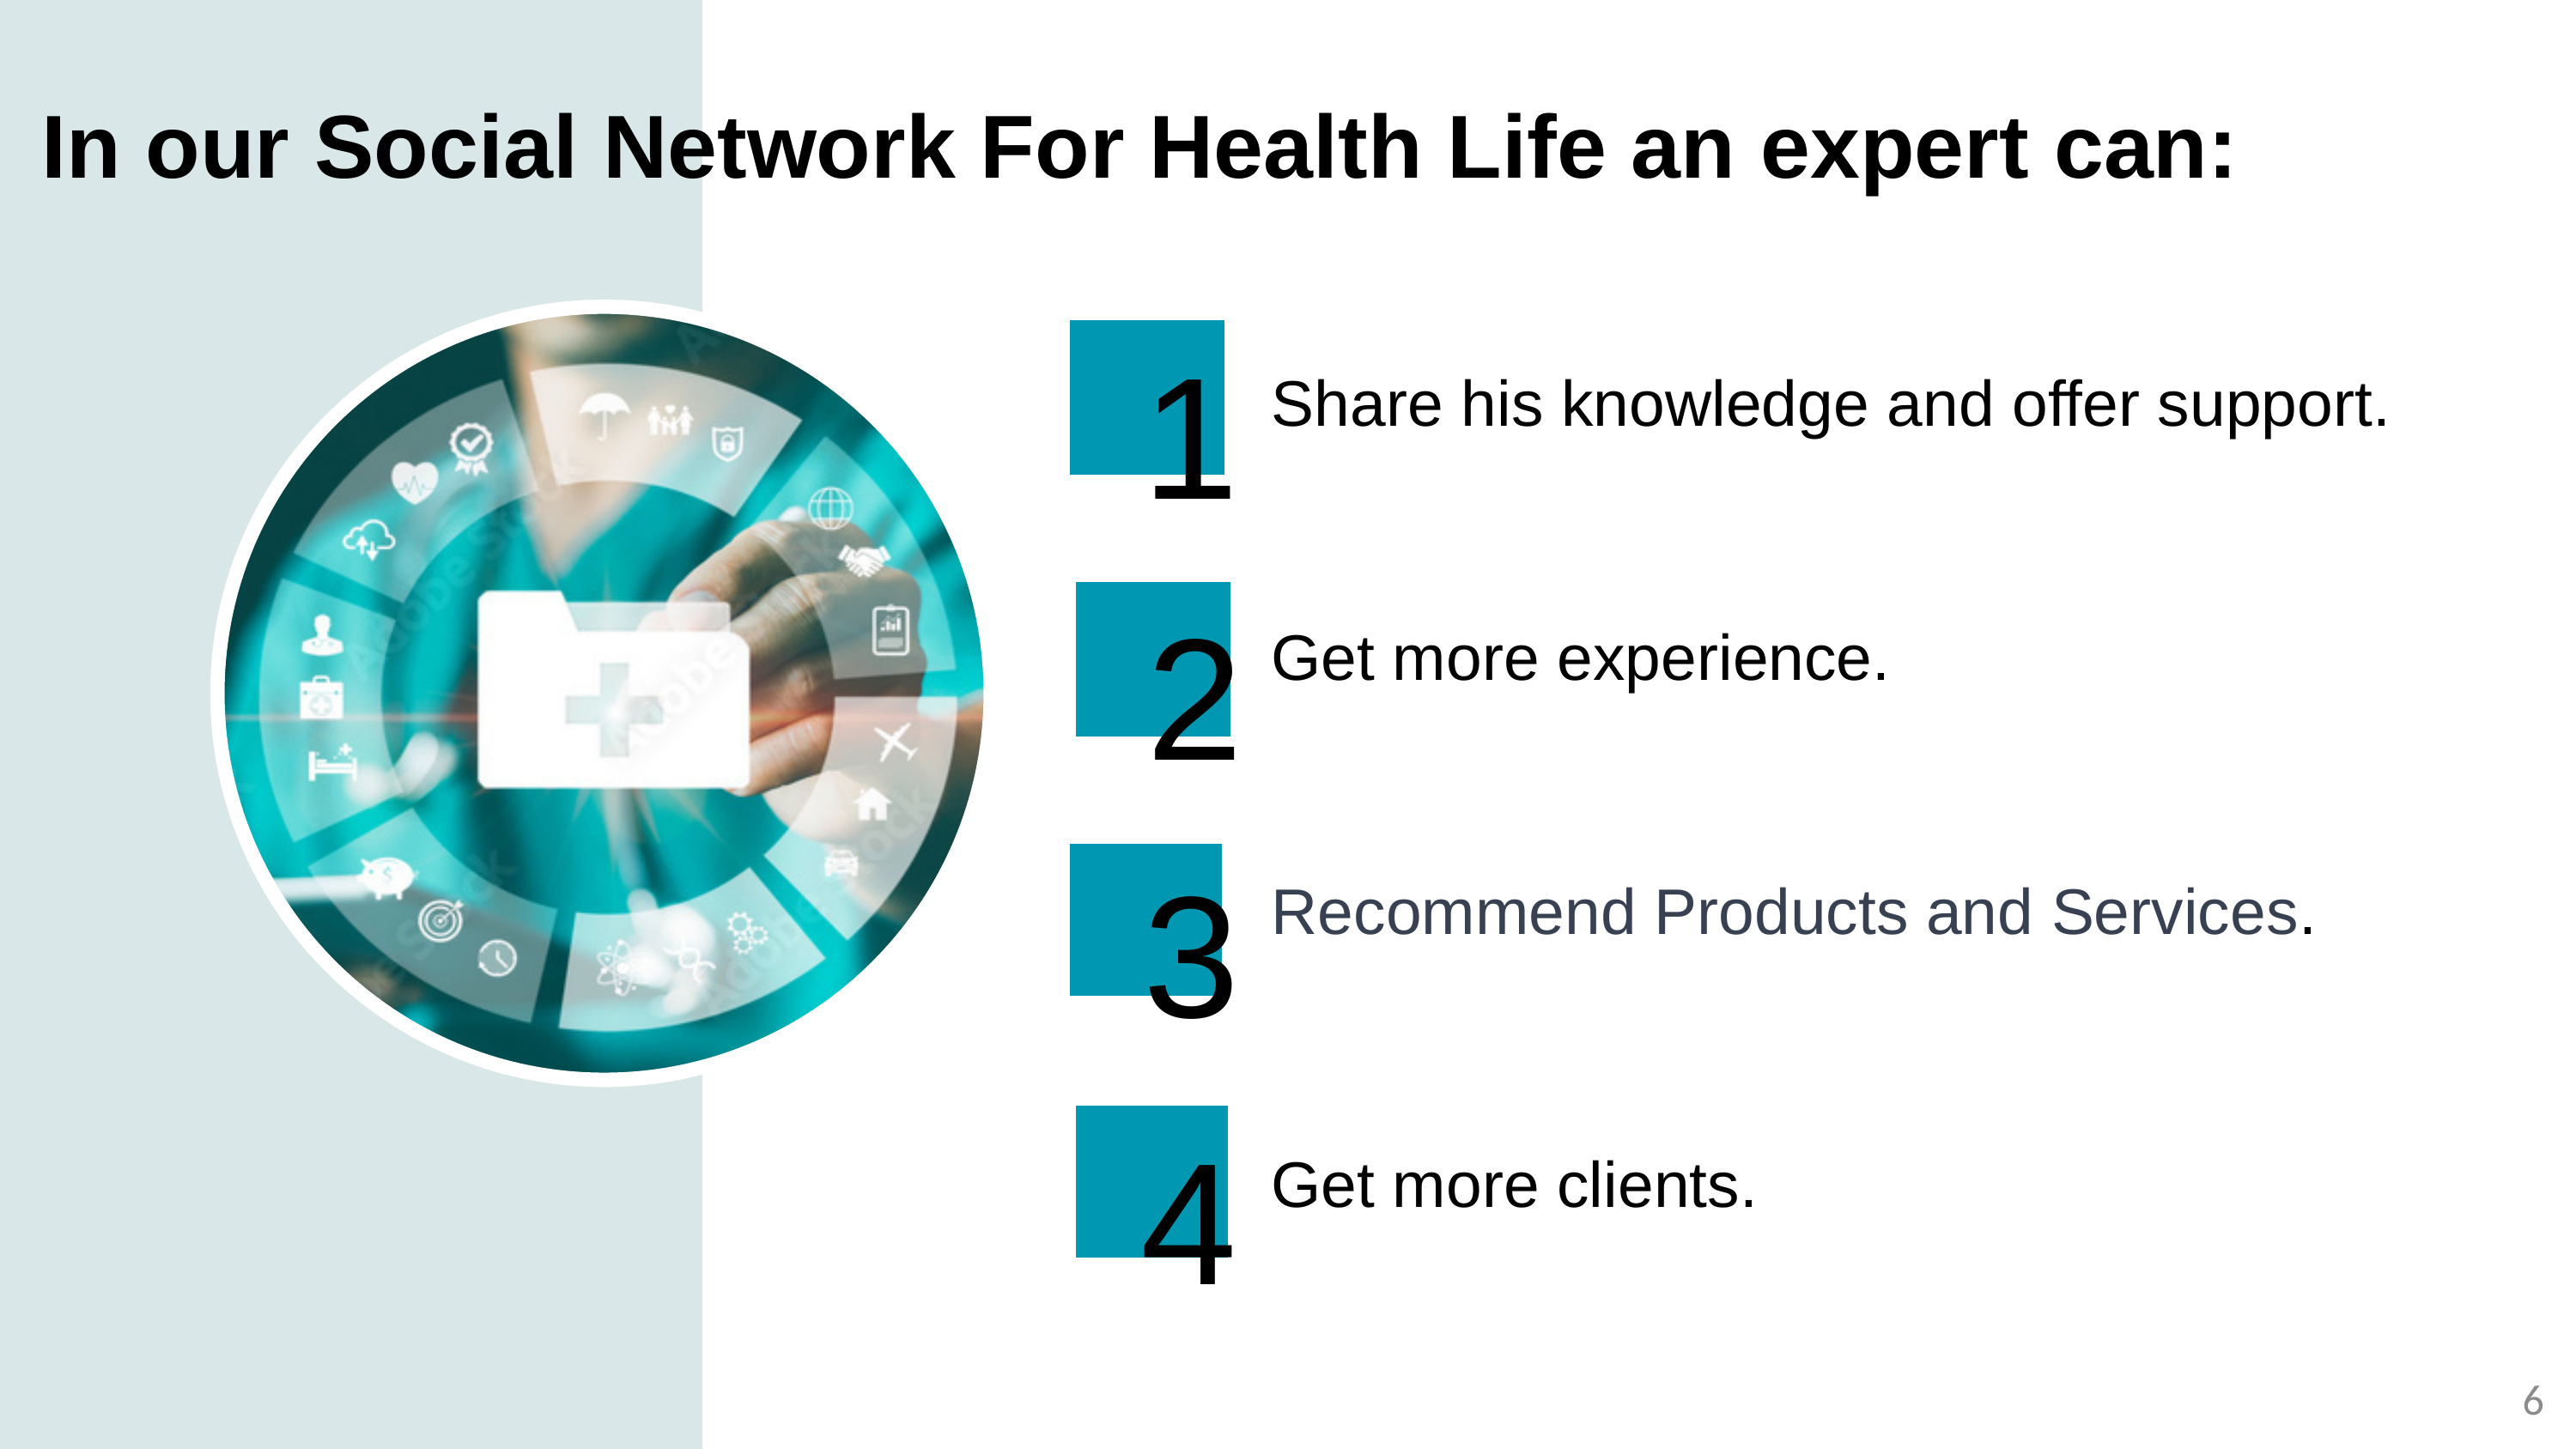

In our Social Network For Health Life an expert can:

1

Share his knowledge and offer support.
2

Get more experience.
3

Recommend Products and Services.
4

Get more clients.
6